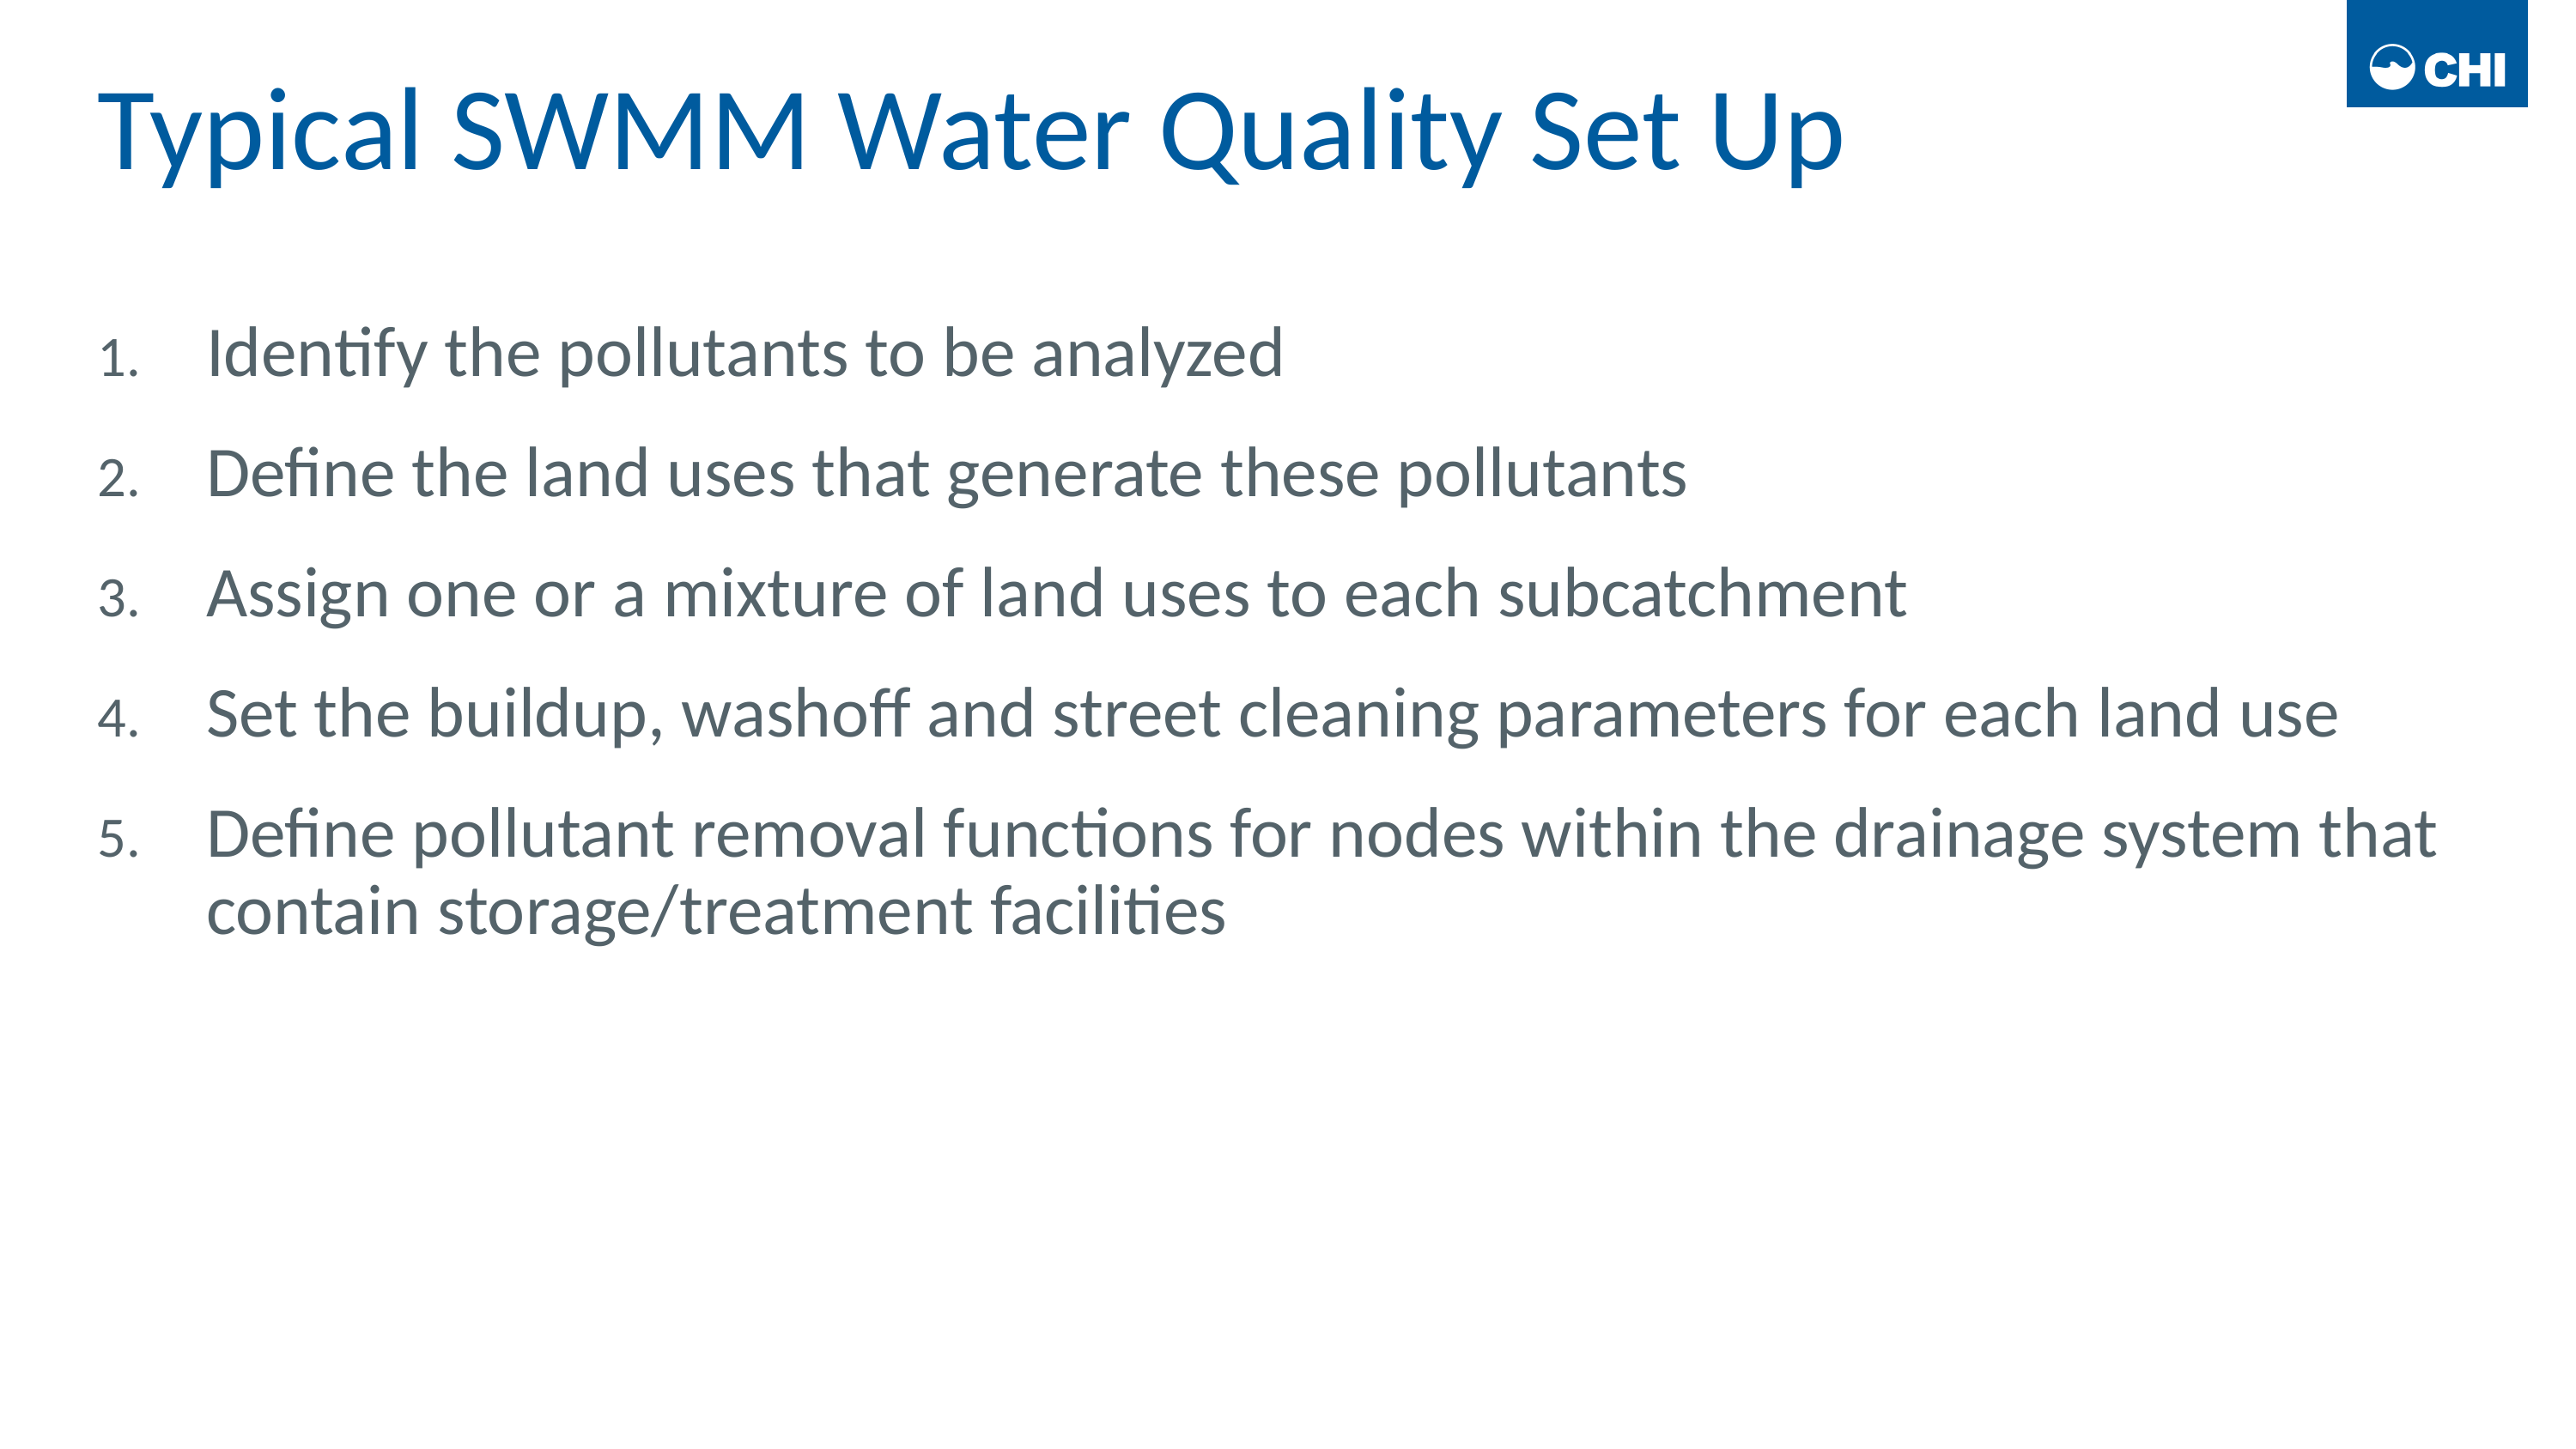

# Typical SWMM Water Quality Set Up
Identify the pollutants to be analyzed
Define the land uses that generate these pollutants
Assign one or a mixture of land uses to each subcatchment
Set the buildup, washoff and street cleaning parameters for each land use
Define pollutant removal functions for nodes within the drainage system that contain storage/treatment facilities